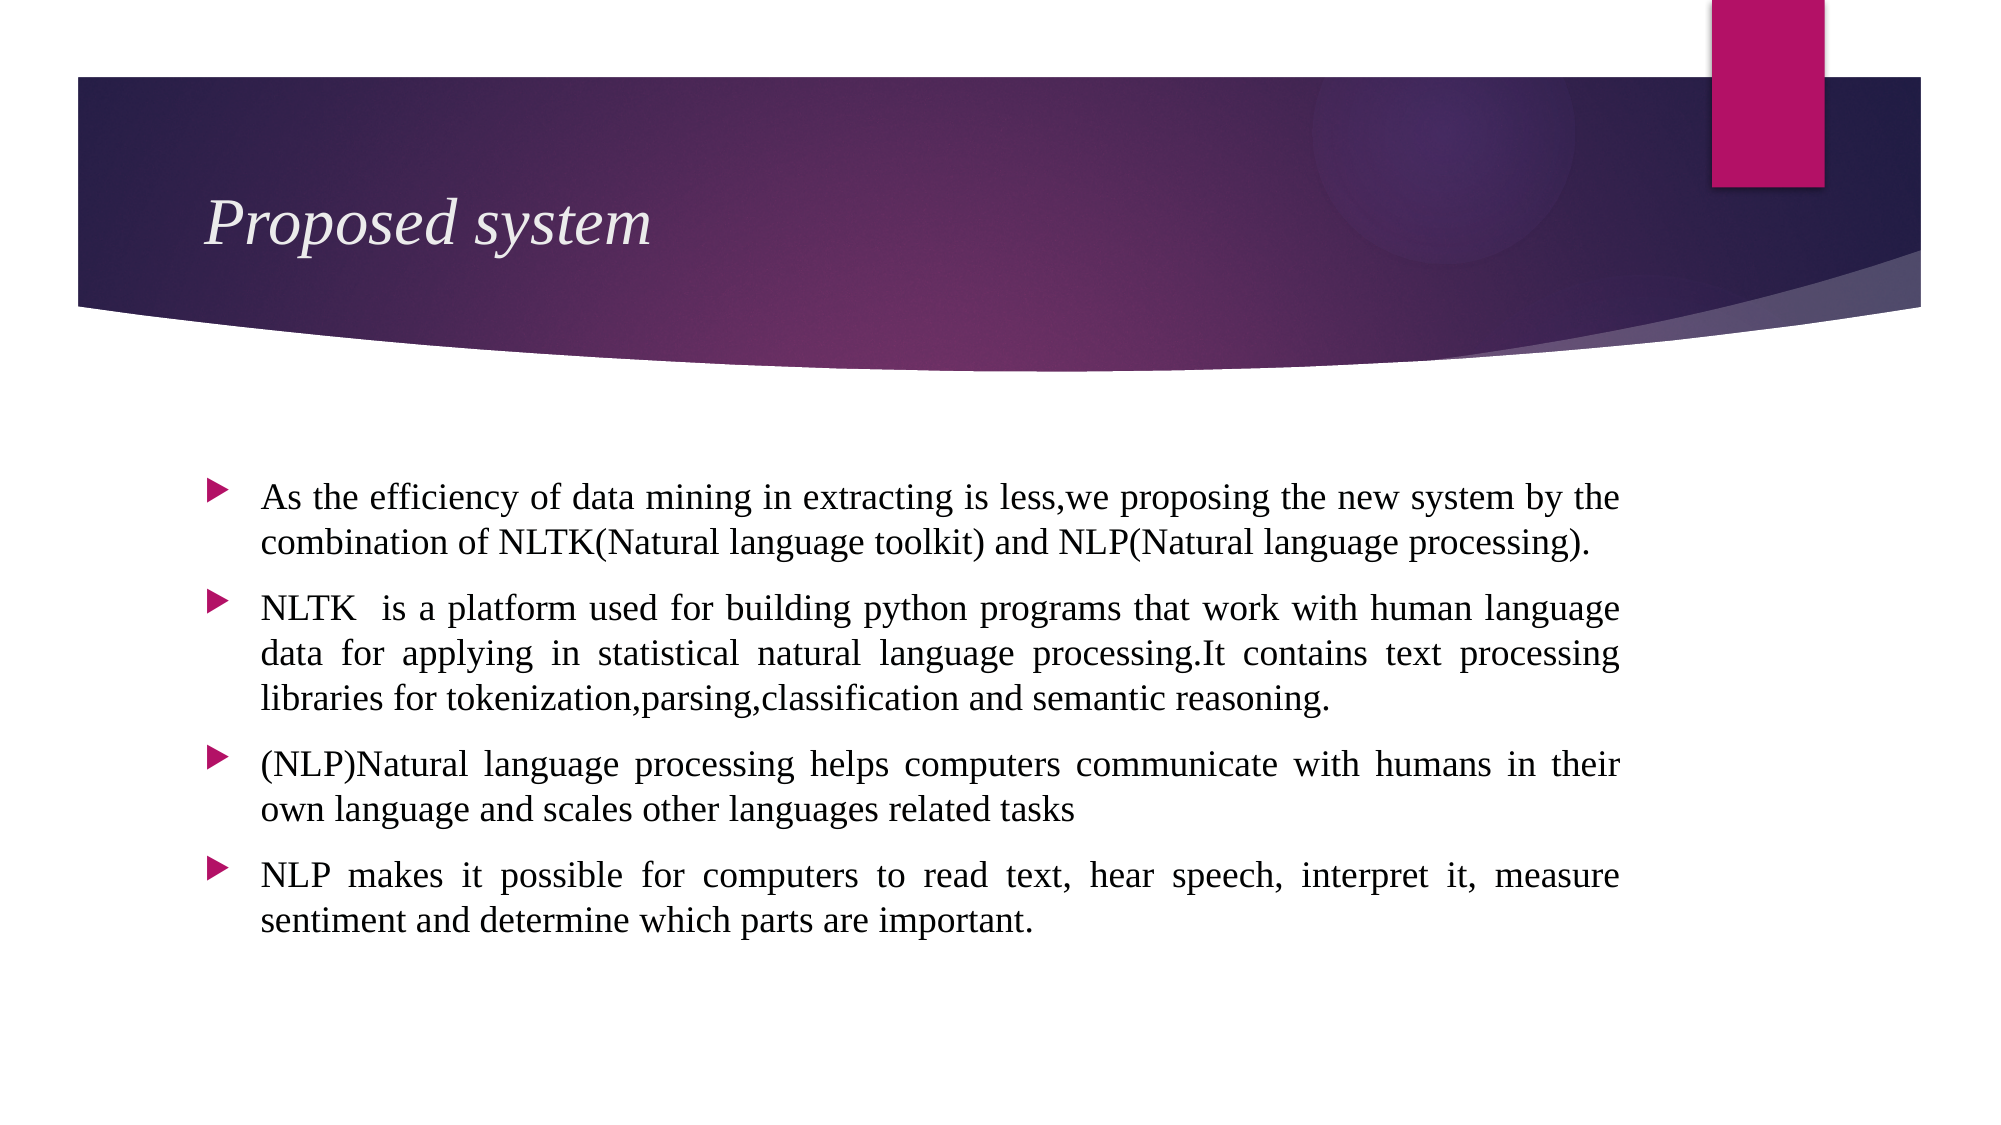

# Proposed system
As the efficiency of data mining in extracting is less,we proposing the new system by the combination of NLTK(Natural language toolkit) and NLP(Natural language processing).
NLTK  is a platform used for building python programs that work with human language data for applying in statistical natural language processing.It contains text processing libraries for tokenization,parsing,classification and semantic reasoning.
(NLP)Natural language processing helps computers communicate with humans in their own language and scales other languages related tasks
NLP makes it possible for computers to read text, hear speech, interpret it, measure sentiment and determine which parts are important.